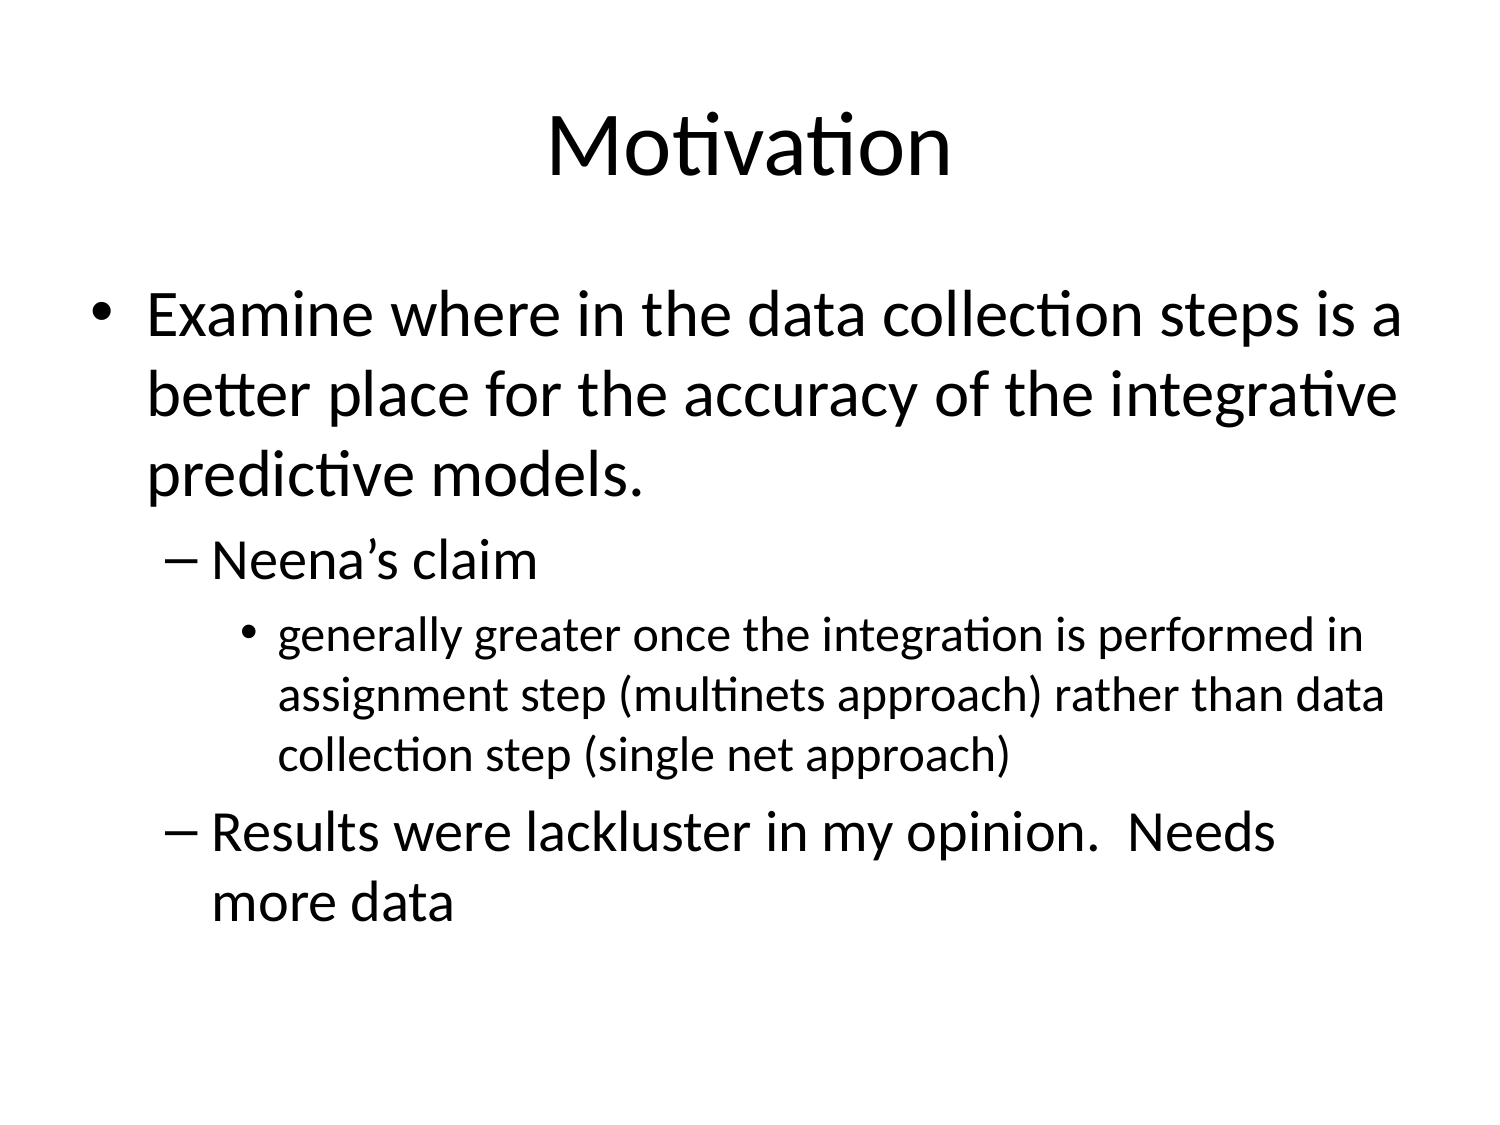

# Motivation
Examine where in the data collection steps is a better place for the accuracy of the integrative predictive models.
Neena’s claim
generally greater once the integration is performed in assignment step (multinets approach) rather than data collection step (single net approach)
Results were lackluster in my opinion.  Needs more data